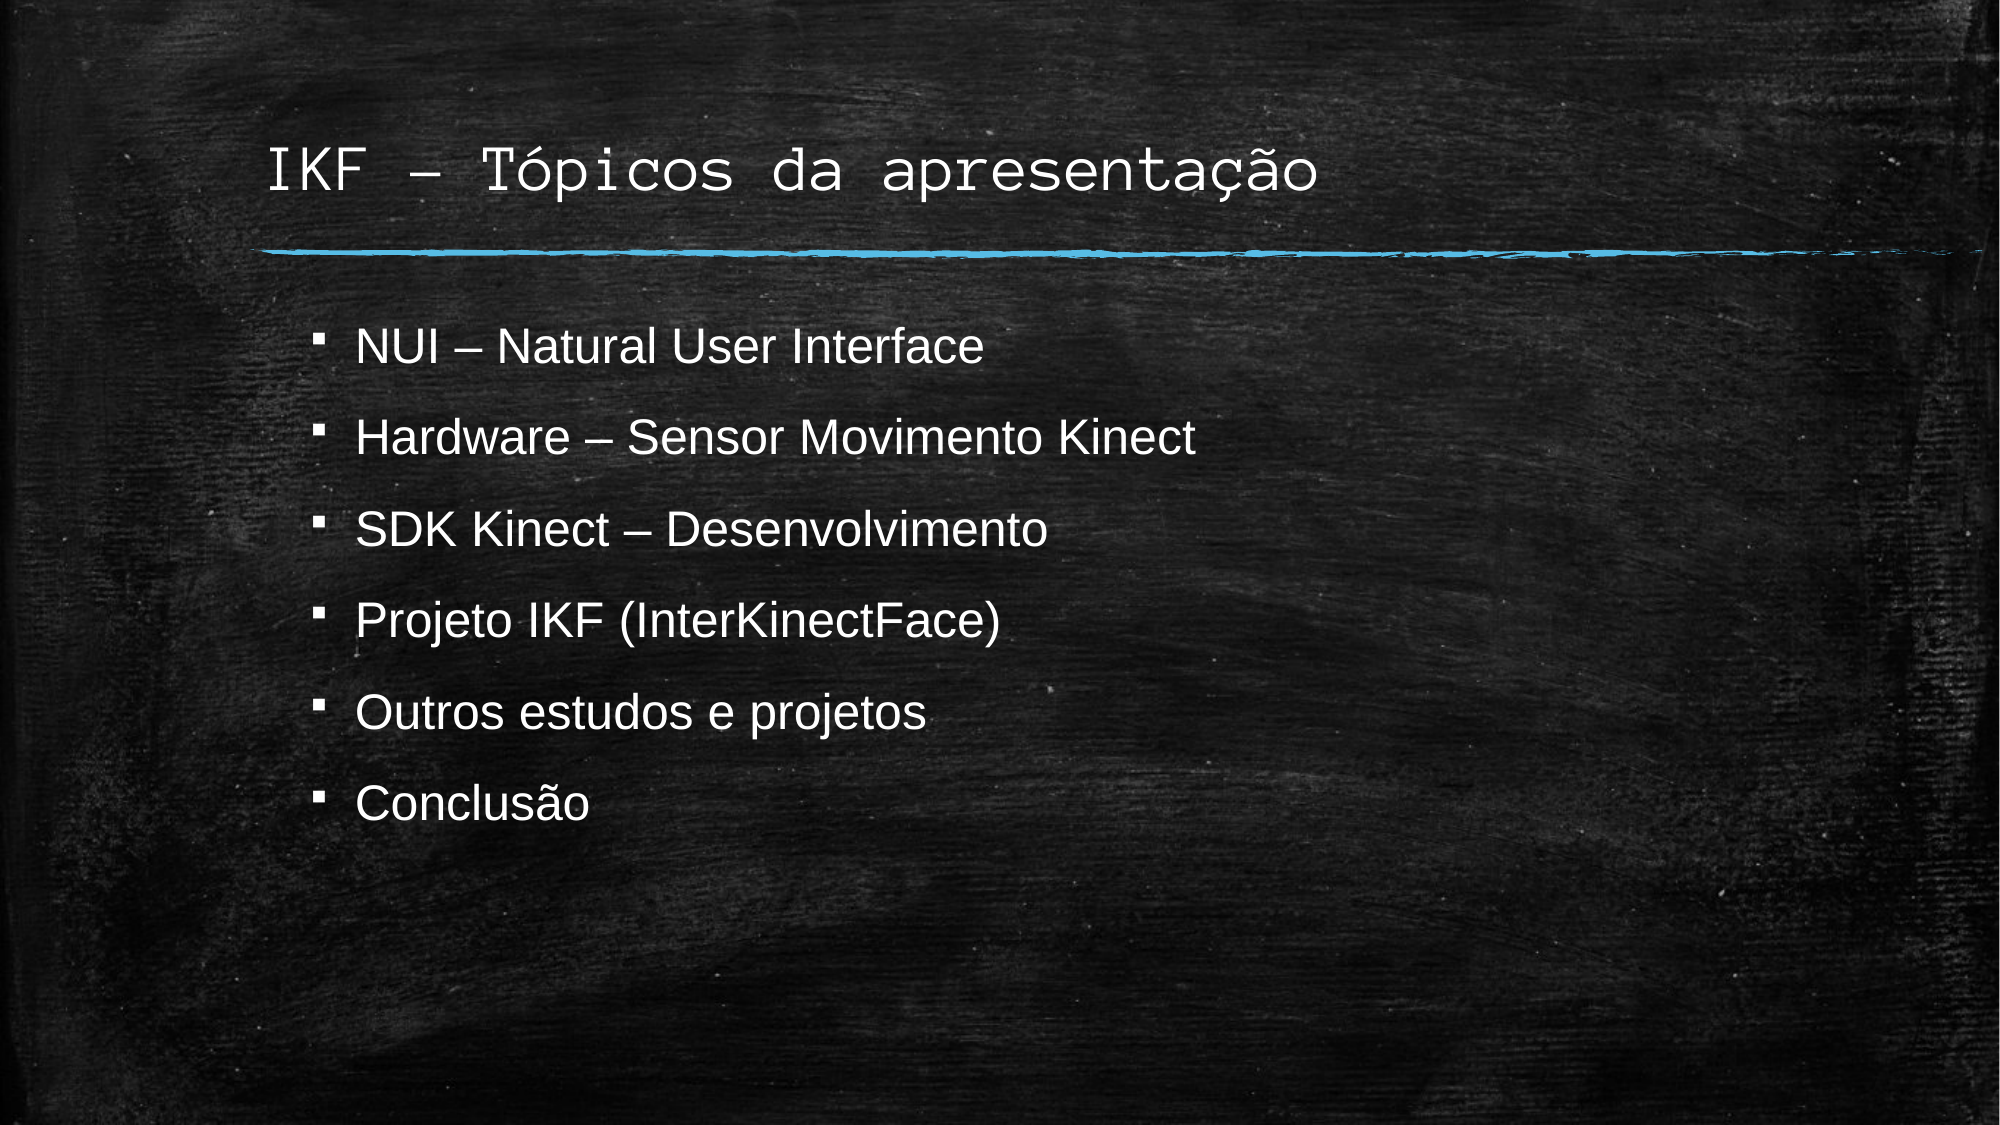

# IKF – Tópicos da apresentação
NUI – Natural User Interface
Hardware – Sensor Movimento Kinect
SDK Kinect – Desenvolvimento
Projeto IKF (InterKinectFace)
Outros estudos e projetos
Conclusão